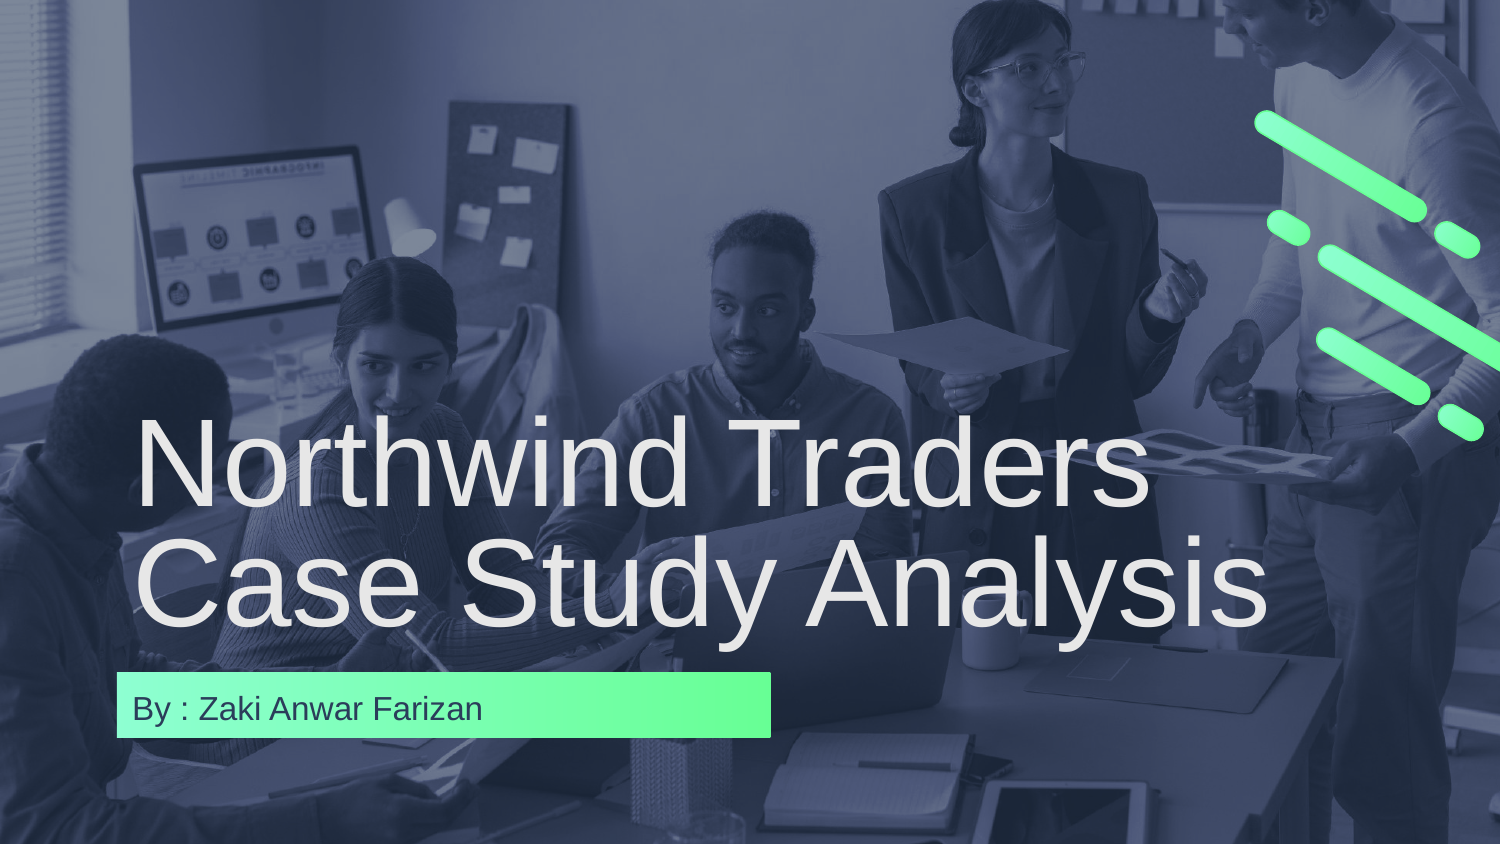

# Northwind Traders Case Study Analysis
By : Zaki Anwar Farizan